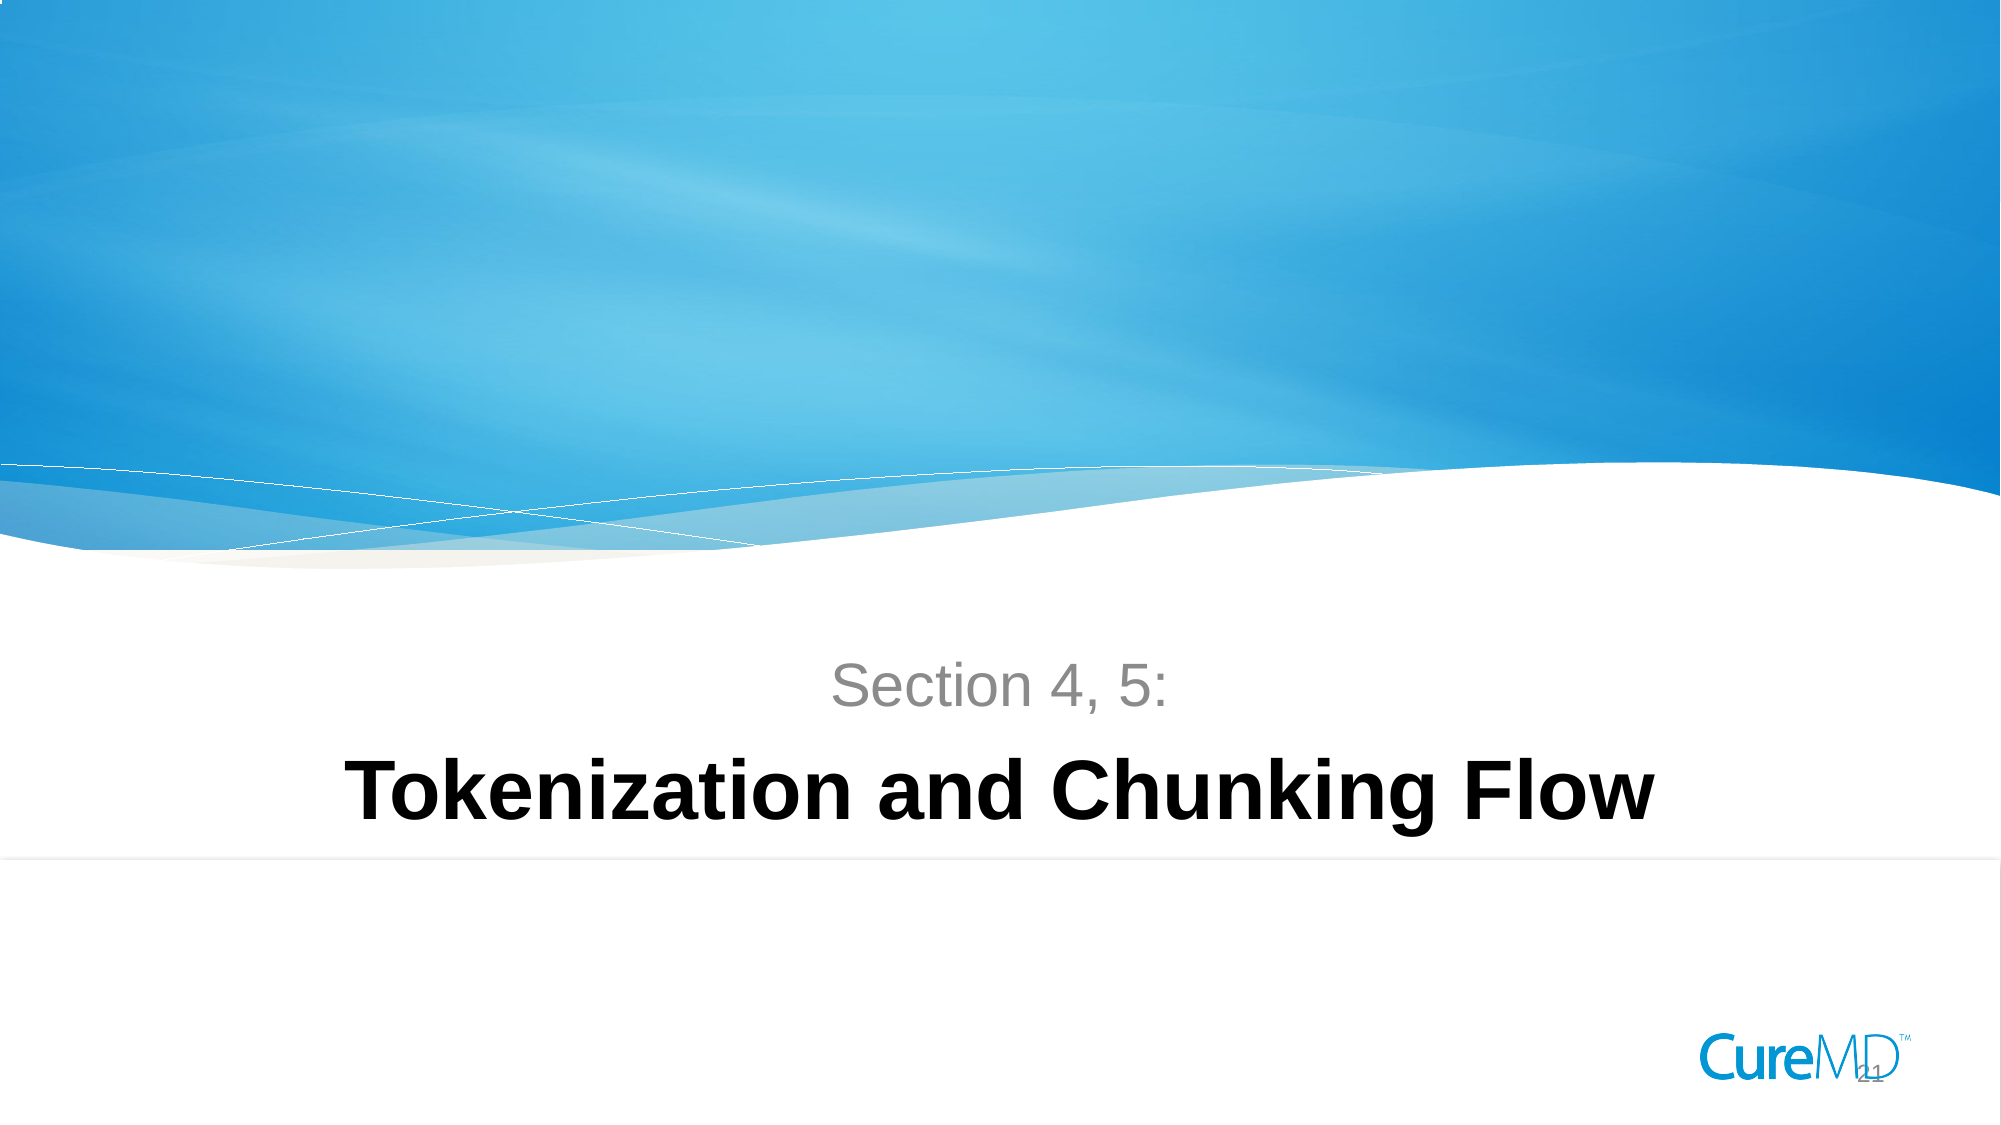

Section 4, 5:
Tokenization and Chunking Flow